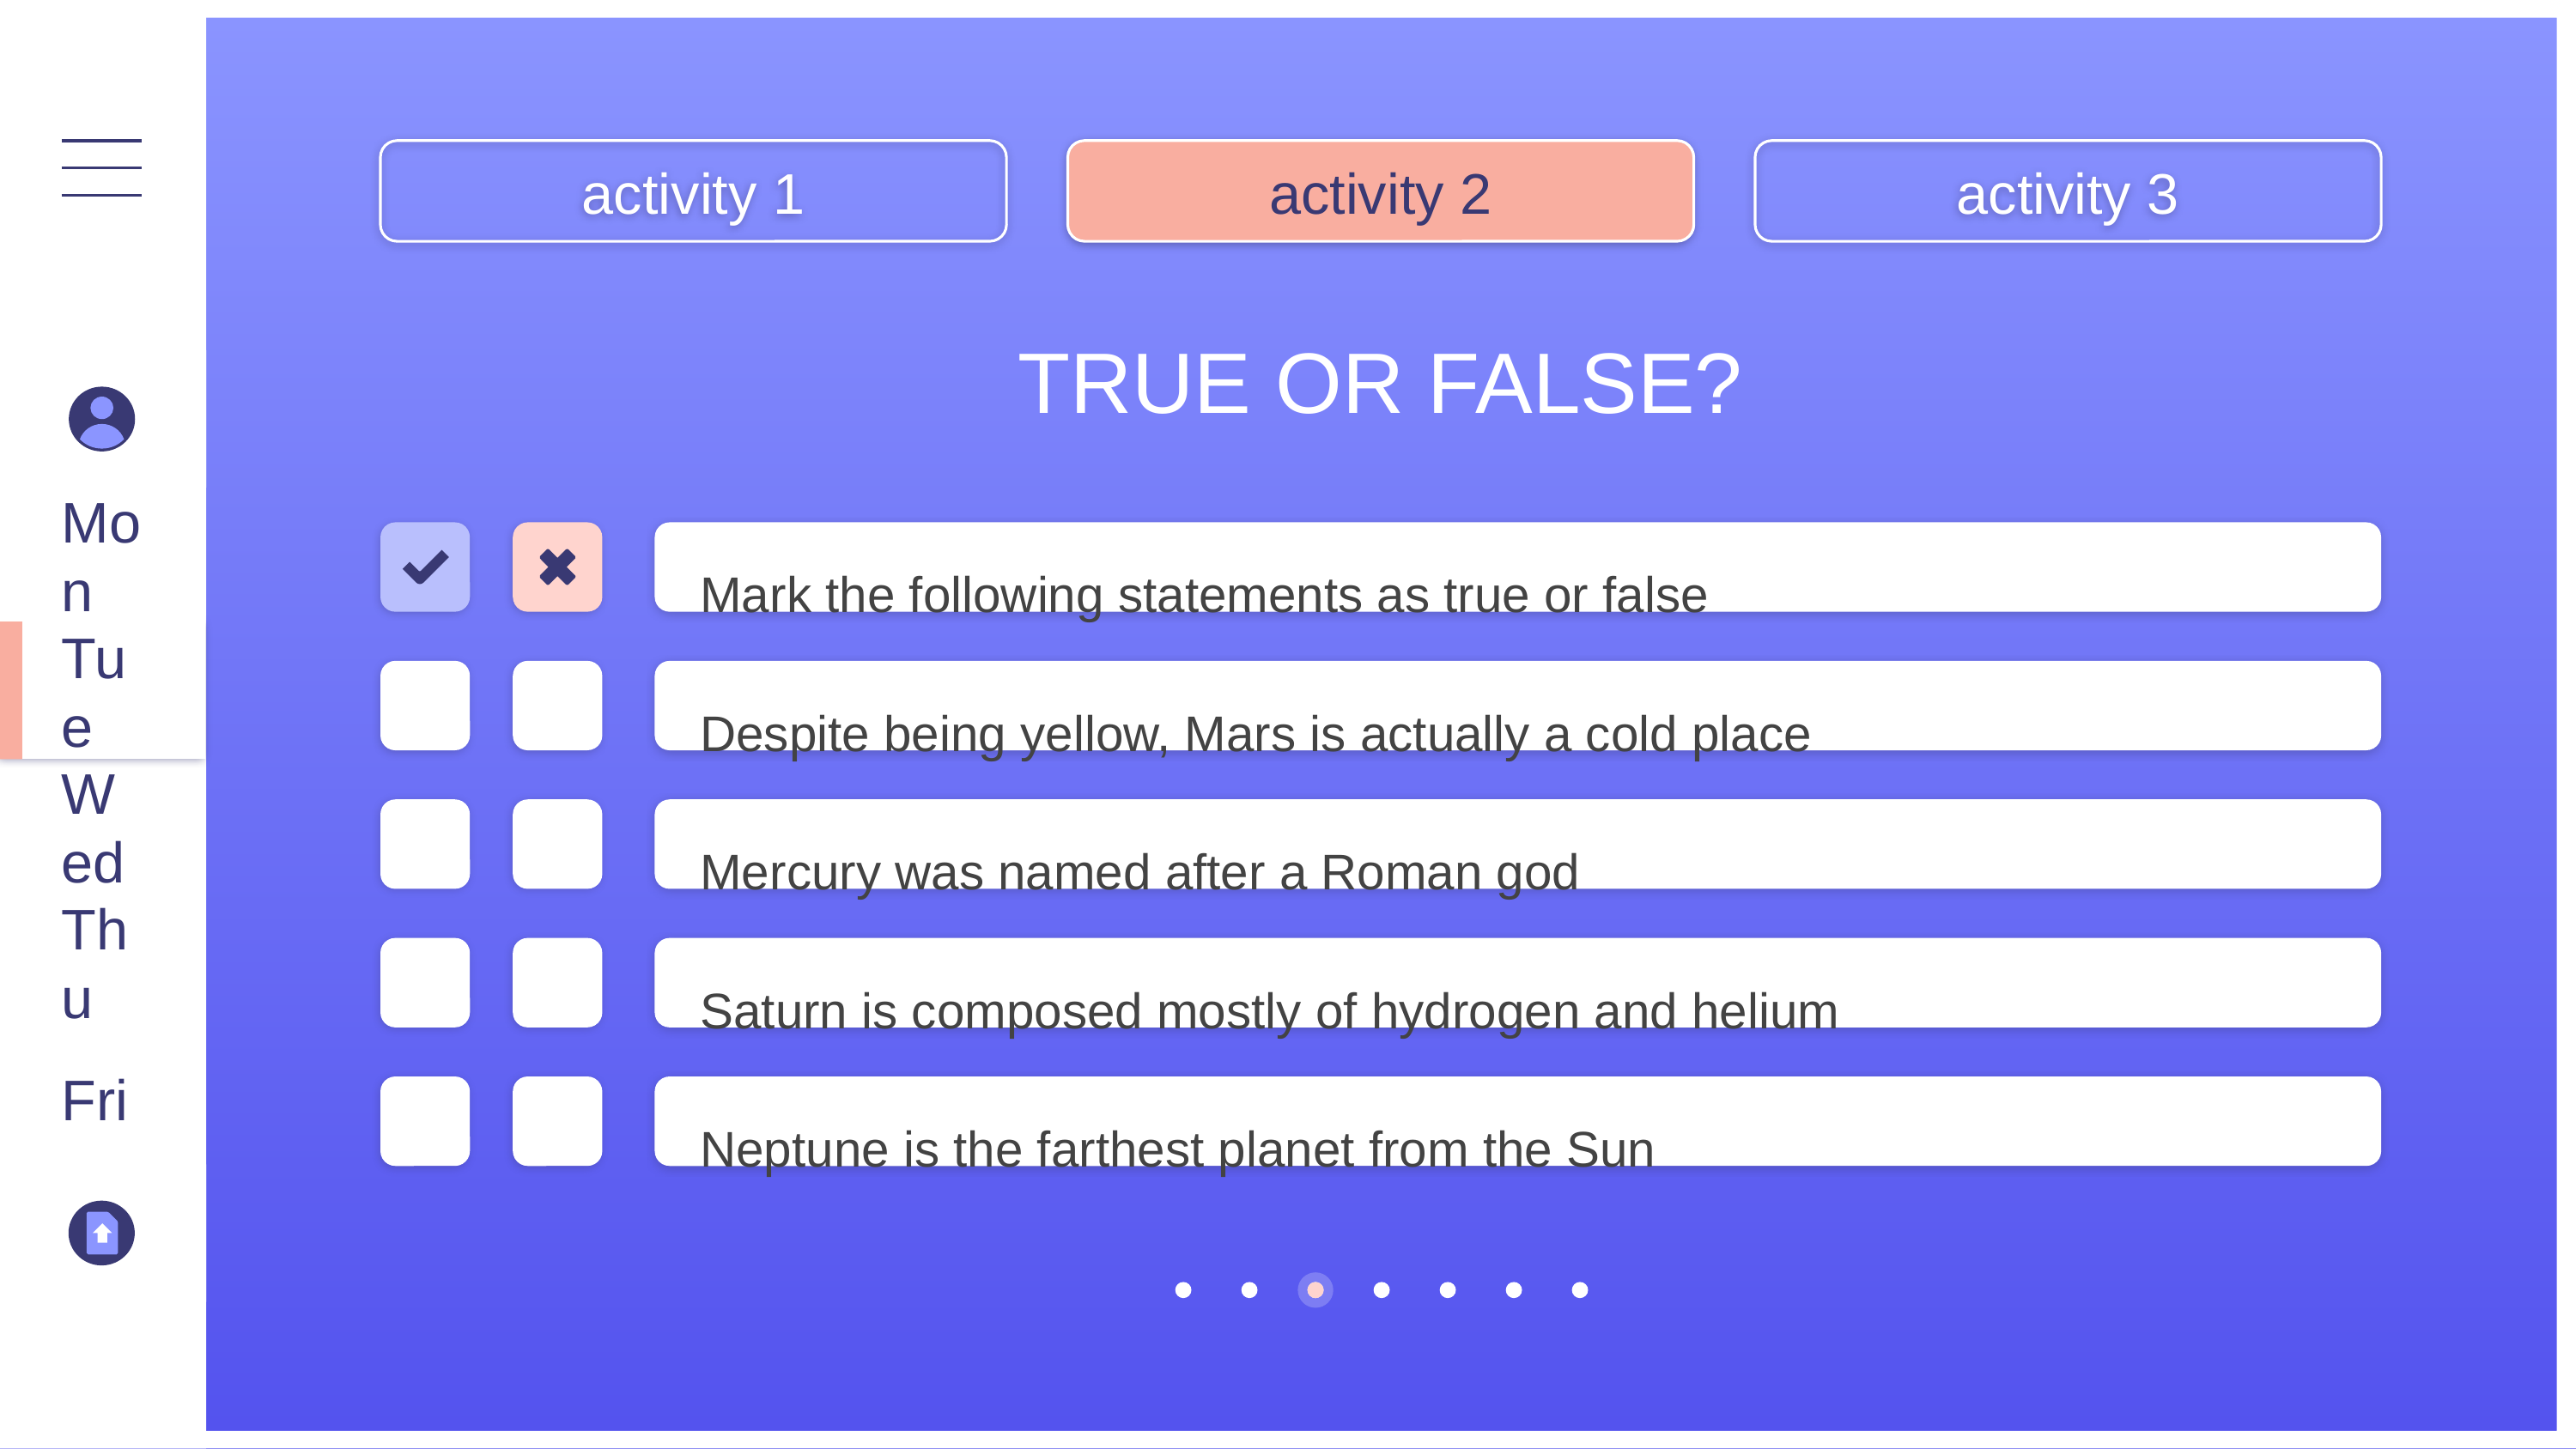

activity 1
activity 2
activity 3
# TRUE OR FALSE?

Mark the following statements as true or false
Mon

Despite being yellow, Mars is actually a cold place
Tue

Mercury was named after a Roman god
Wed

Saturn is composed mostly of hydrogen and helium
Thu

Neptune is the farthest planet from the Sun
Fri